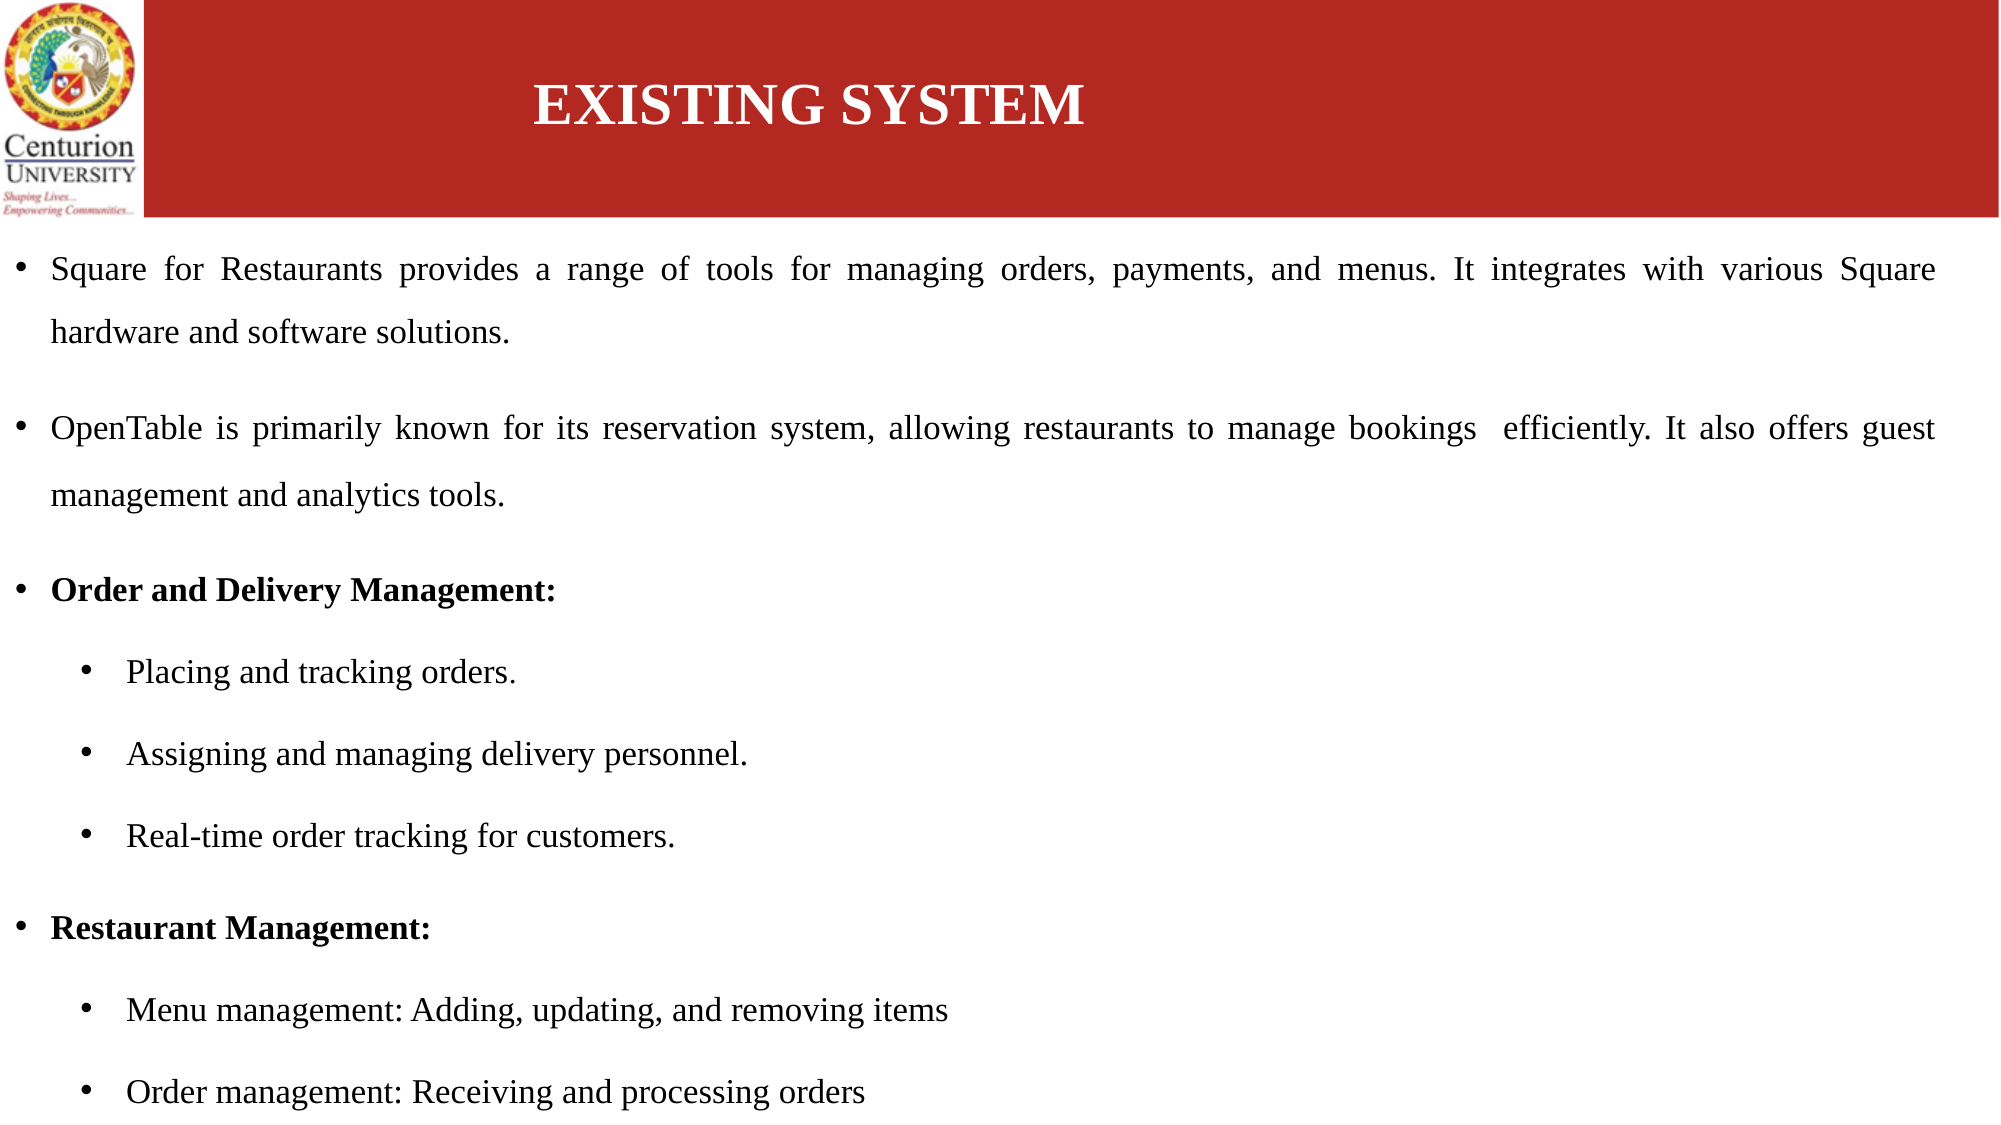

# EXISTING SYSTEM
Square for Restaurants provides a range of tools for managing orders, payments, and menus. It integrates with various Square hardware and software solutions.
OpenTable is primarily known for its reservation system, allowing restaurants to manage bookings  efficiently. It also offers guest management and analytics tools.
Order and Delivery Management:
Placing and tracking orders.
Assigning and managing delivery personnel.
Real-time order tracking for customers.
Restaurant Management:
Menu management: Adding, updating, and removing items
Order management: Receiving and processing orders